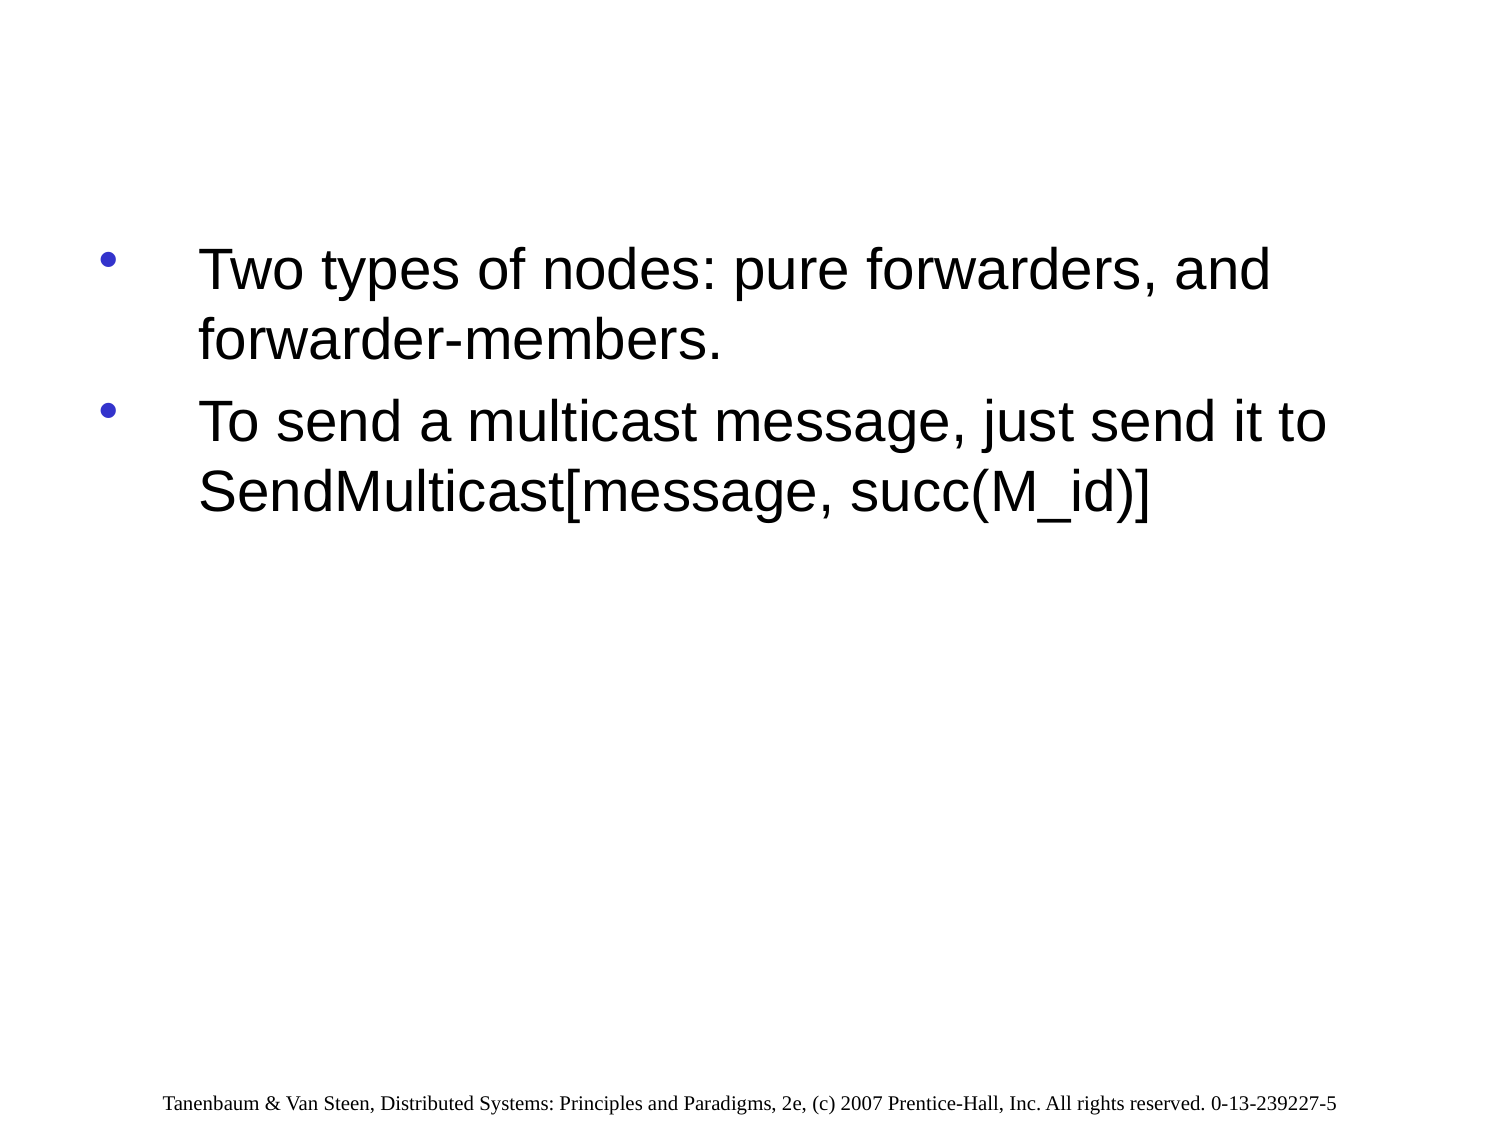

#
Two types of nodes: pure forwarders, and forwarder-members.
To send a multicast message, just send it to SendMulticast[message, succ(M_id)]
Tanenbaum & Van Steen, Distributed Systems: Principles and Paradigms, 2e, (c) 2007 Prentice-Hall, Inc. All rights reserved. 0-13-239227-5